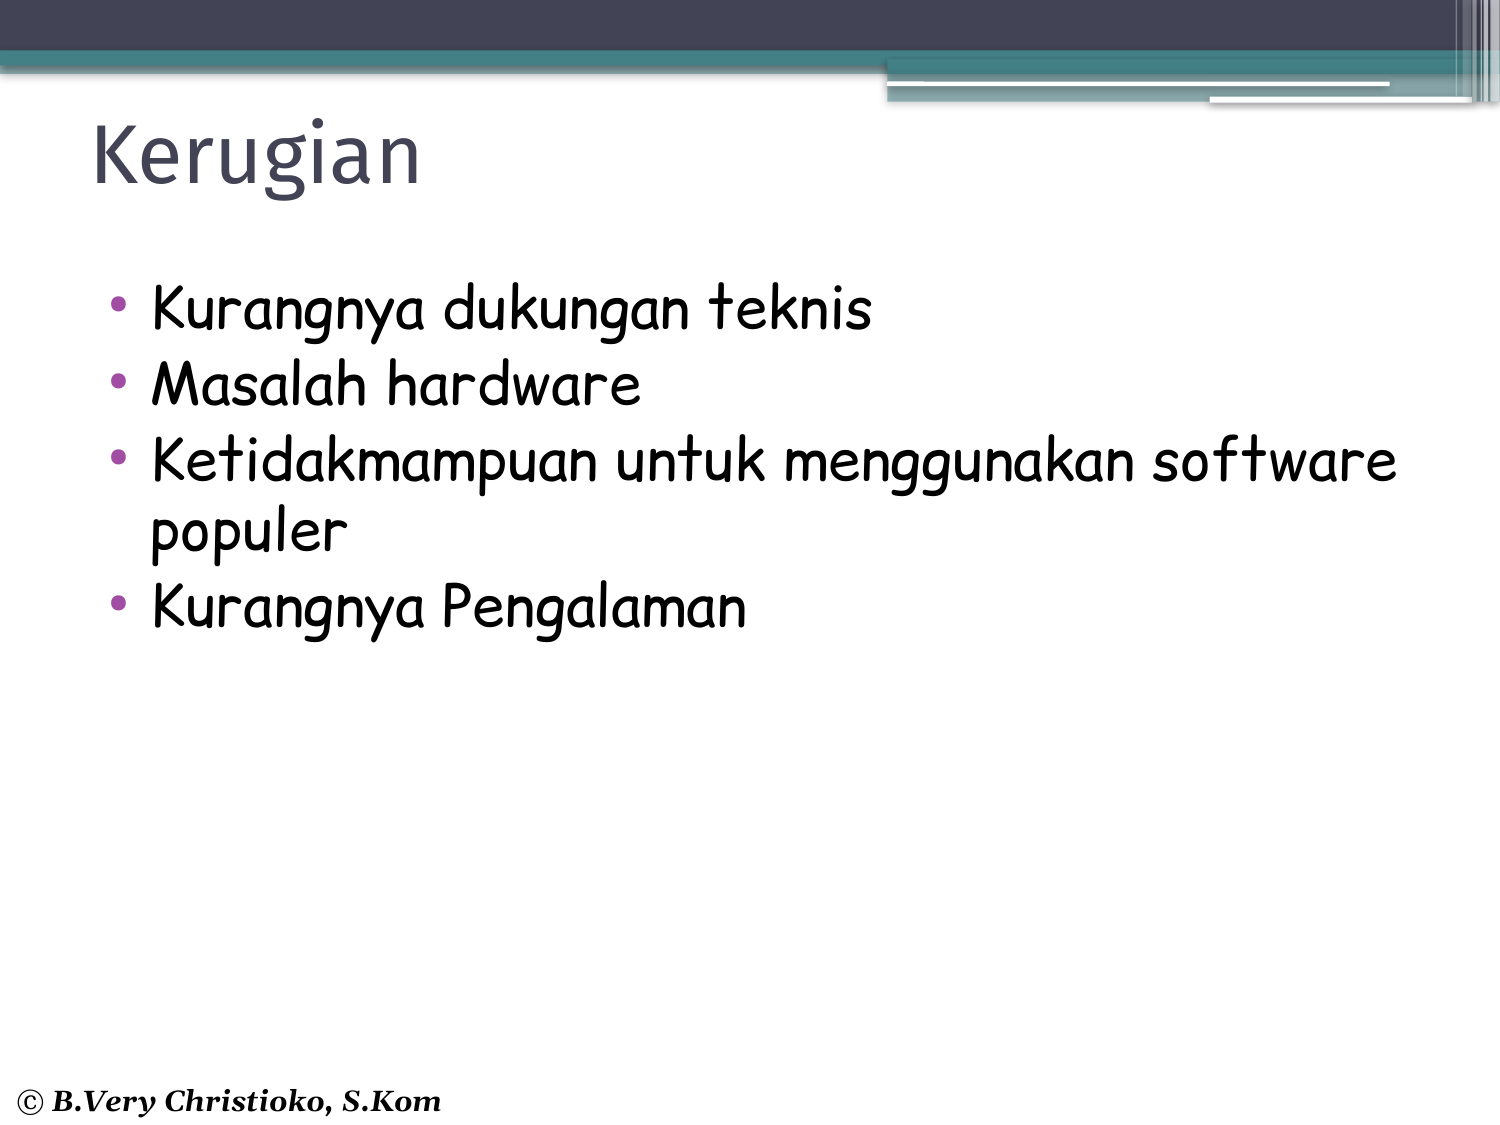

# Kerugian
Kurangnya dukungan teknis
Masalah hardware
Ketidakmampuan untuk menggunakan software populer
Kurangnya Pengalaman
© B.Very Christioko, S.Kom